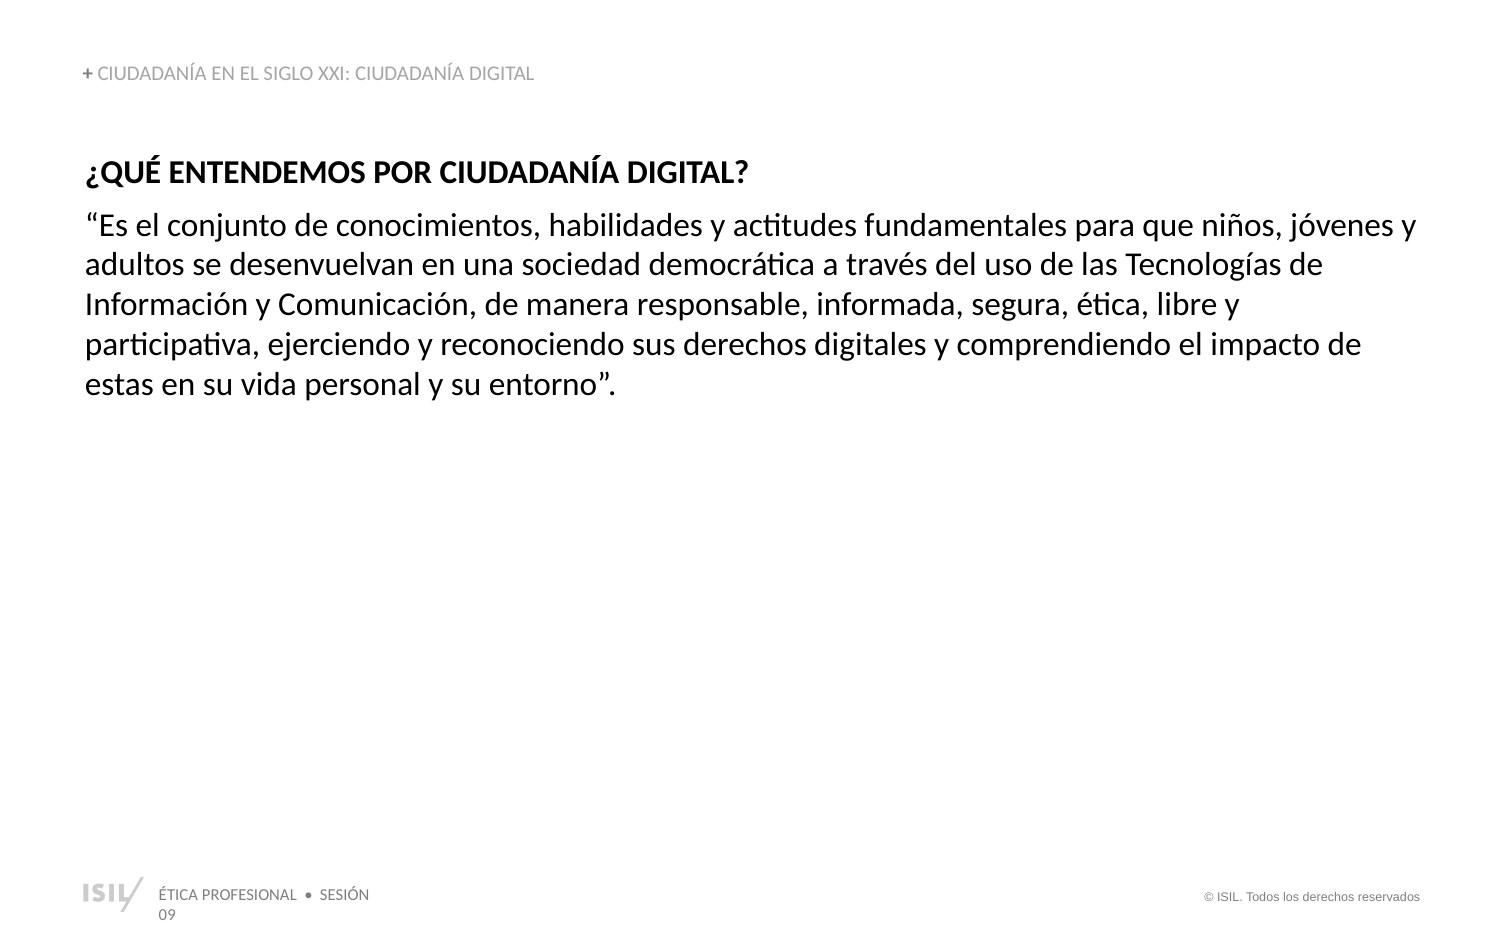

+ CIUDADANÍA EN EL SIGLO XXI: CIUDADANÍA DIGITAL
¿QUÉ ENTENDEMOS POR CIUDADANÍA DIGITAL?
“Es el conjunto de conocimientos, habilidades y actitudes fundamentales para que niños, jóvenes y adultos se desenvuelvan en una sociedad democrática a través del uso de las Tecnologías de Información y Comunicación, de manera responsable, informada, segura, ética, libre y participativa, ejerciendo y reconociendo sus derechos digitales y comprendiendo el impacto de estas en su vida personal y su entorno”.